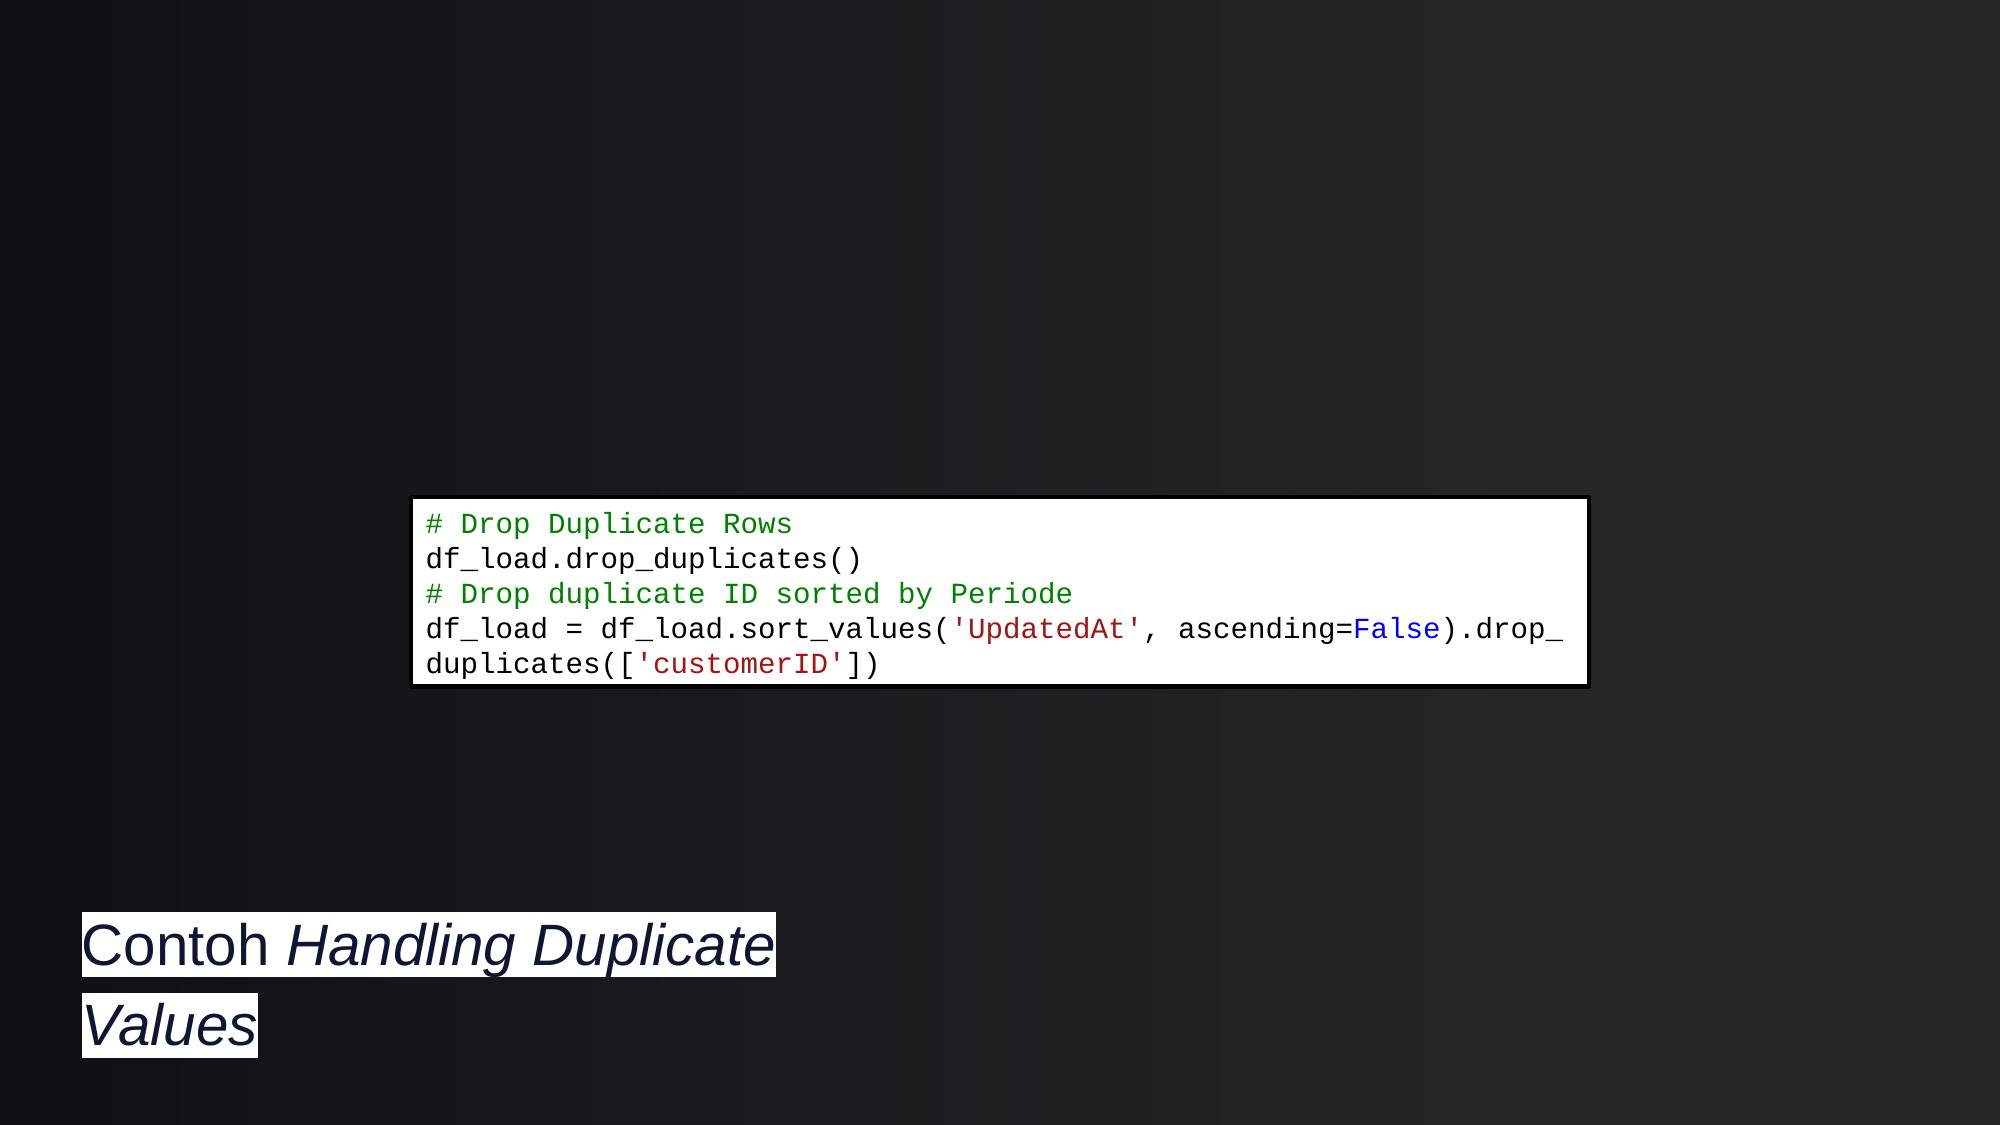

# Drop Duplicate Rows
df_load.drop_duplicates()
# Drop duplicate ID sorted by Periode
df_load = df_load.sort_values('UpdatedAt', ascending=False).drop_duplicates(['customerID'])
# Contoh Handling Duplicate Values